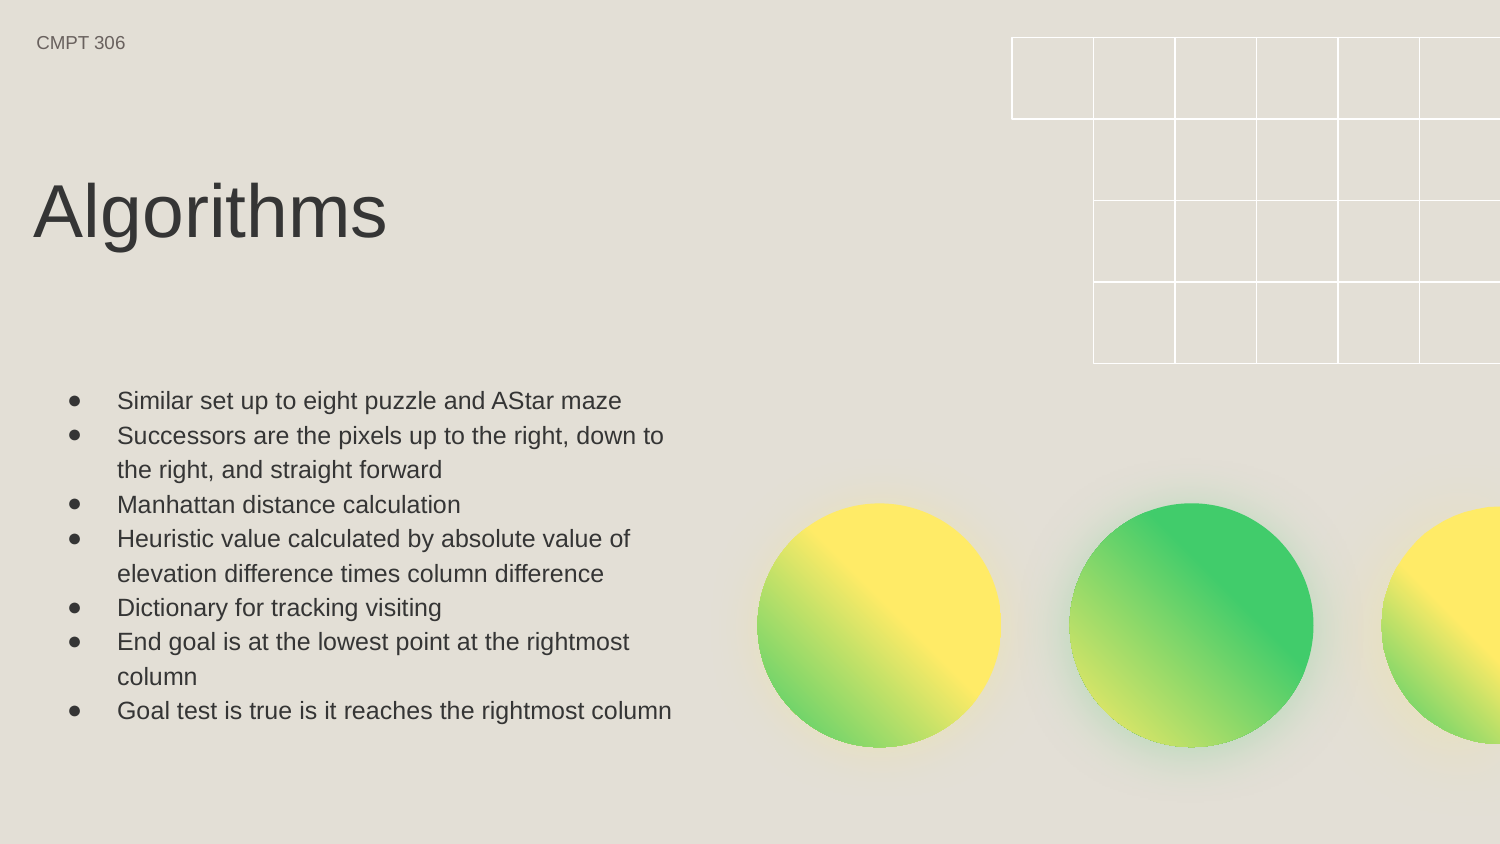

# CMPT 306
Algorithms
Similar set up to eight puzzle and AStar maze
Successors are the pixels up to the right, down to the right, and straight forward
Manhattan distance calculation
Heuristic value calculated by absolute value of elevation difference times column difference
Dictionary for tracking visiting
End goal is at the lowest point at the rightmost column
Goal test is true is it reaches the rightmost column